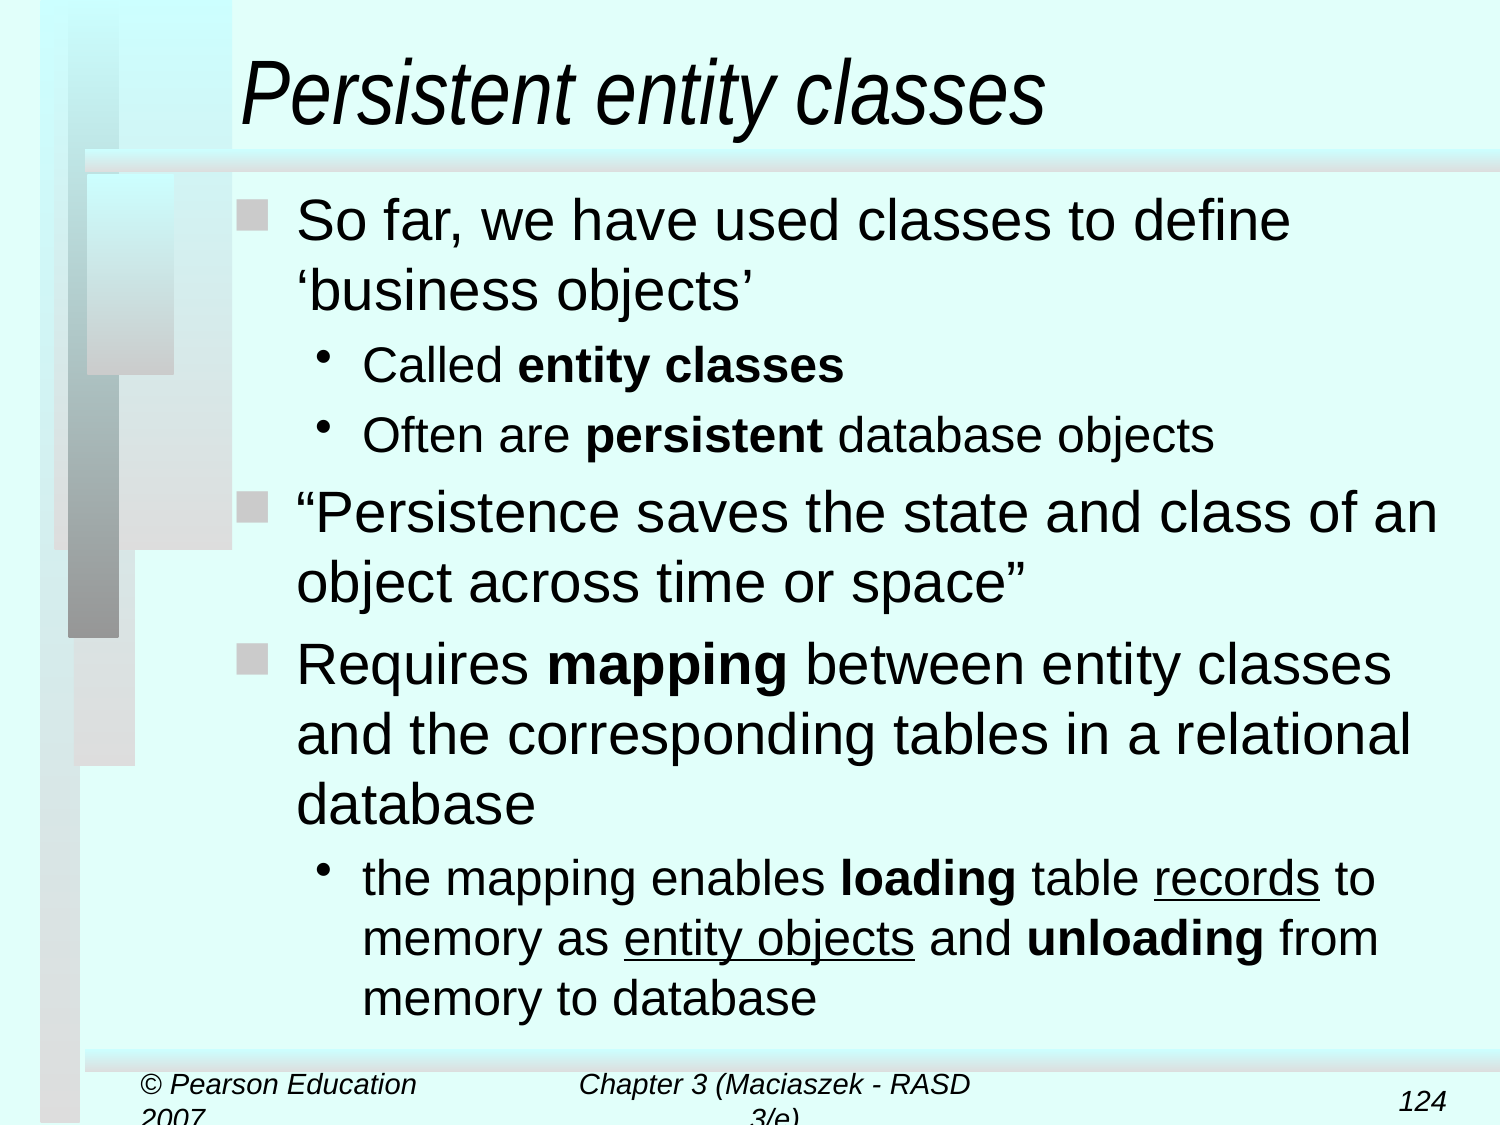

# Persistent entity classes
So far, we have used classes to define ‘business objects’
Called entity classes
Often are persistent database objects
“Persistence saves the state and class of an object across time or space”
Requires mapping between entity classes and the corresponding tables in a relational database
the mapping enables loading table records to memory as entity objects and unloading from memory to database
© Pearson Education 2007
Chapter 3 (Maciaszek - RASD 3/e)
124